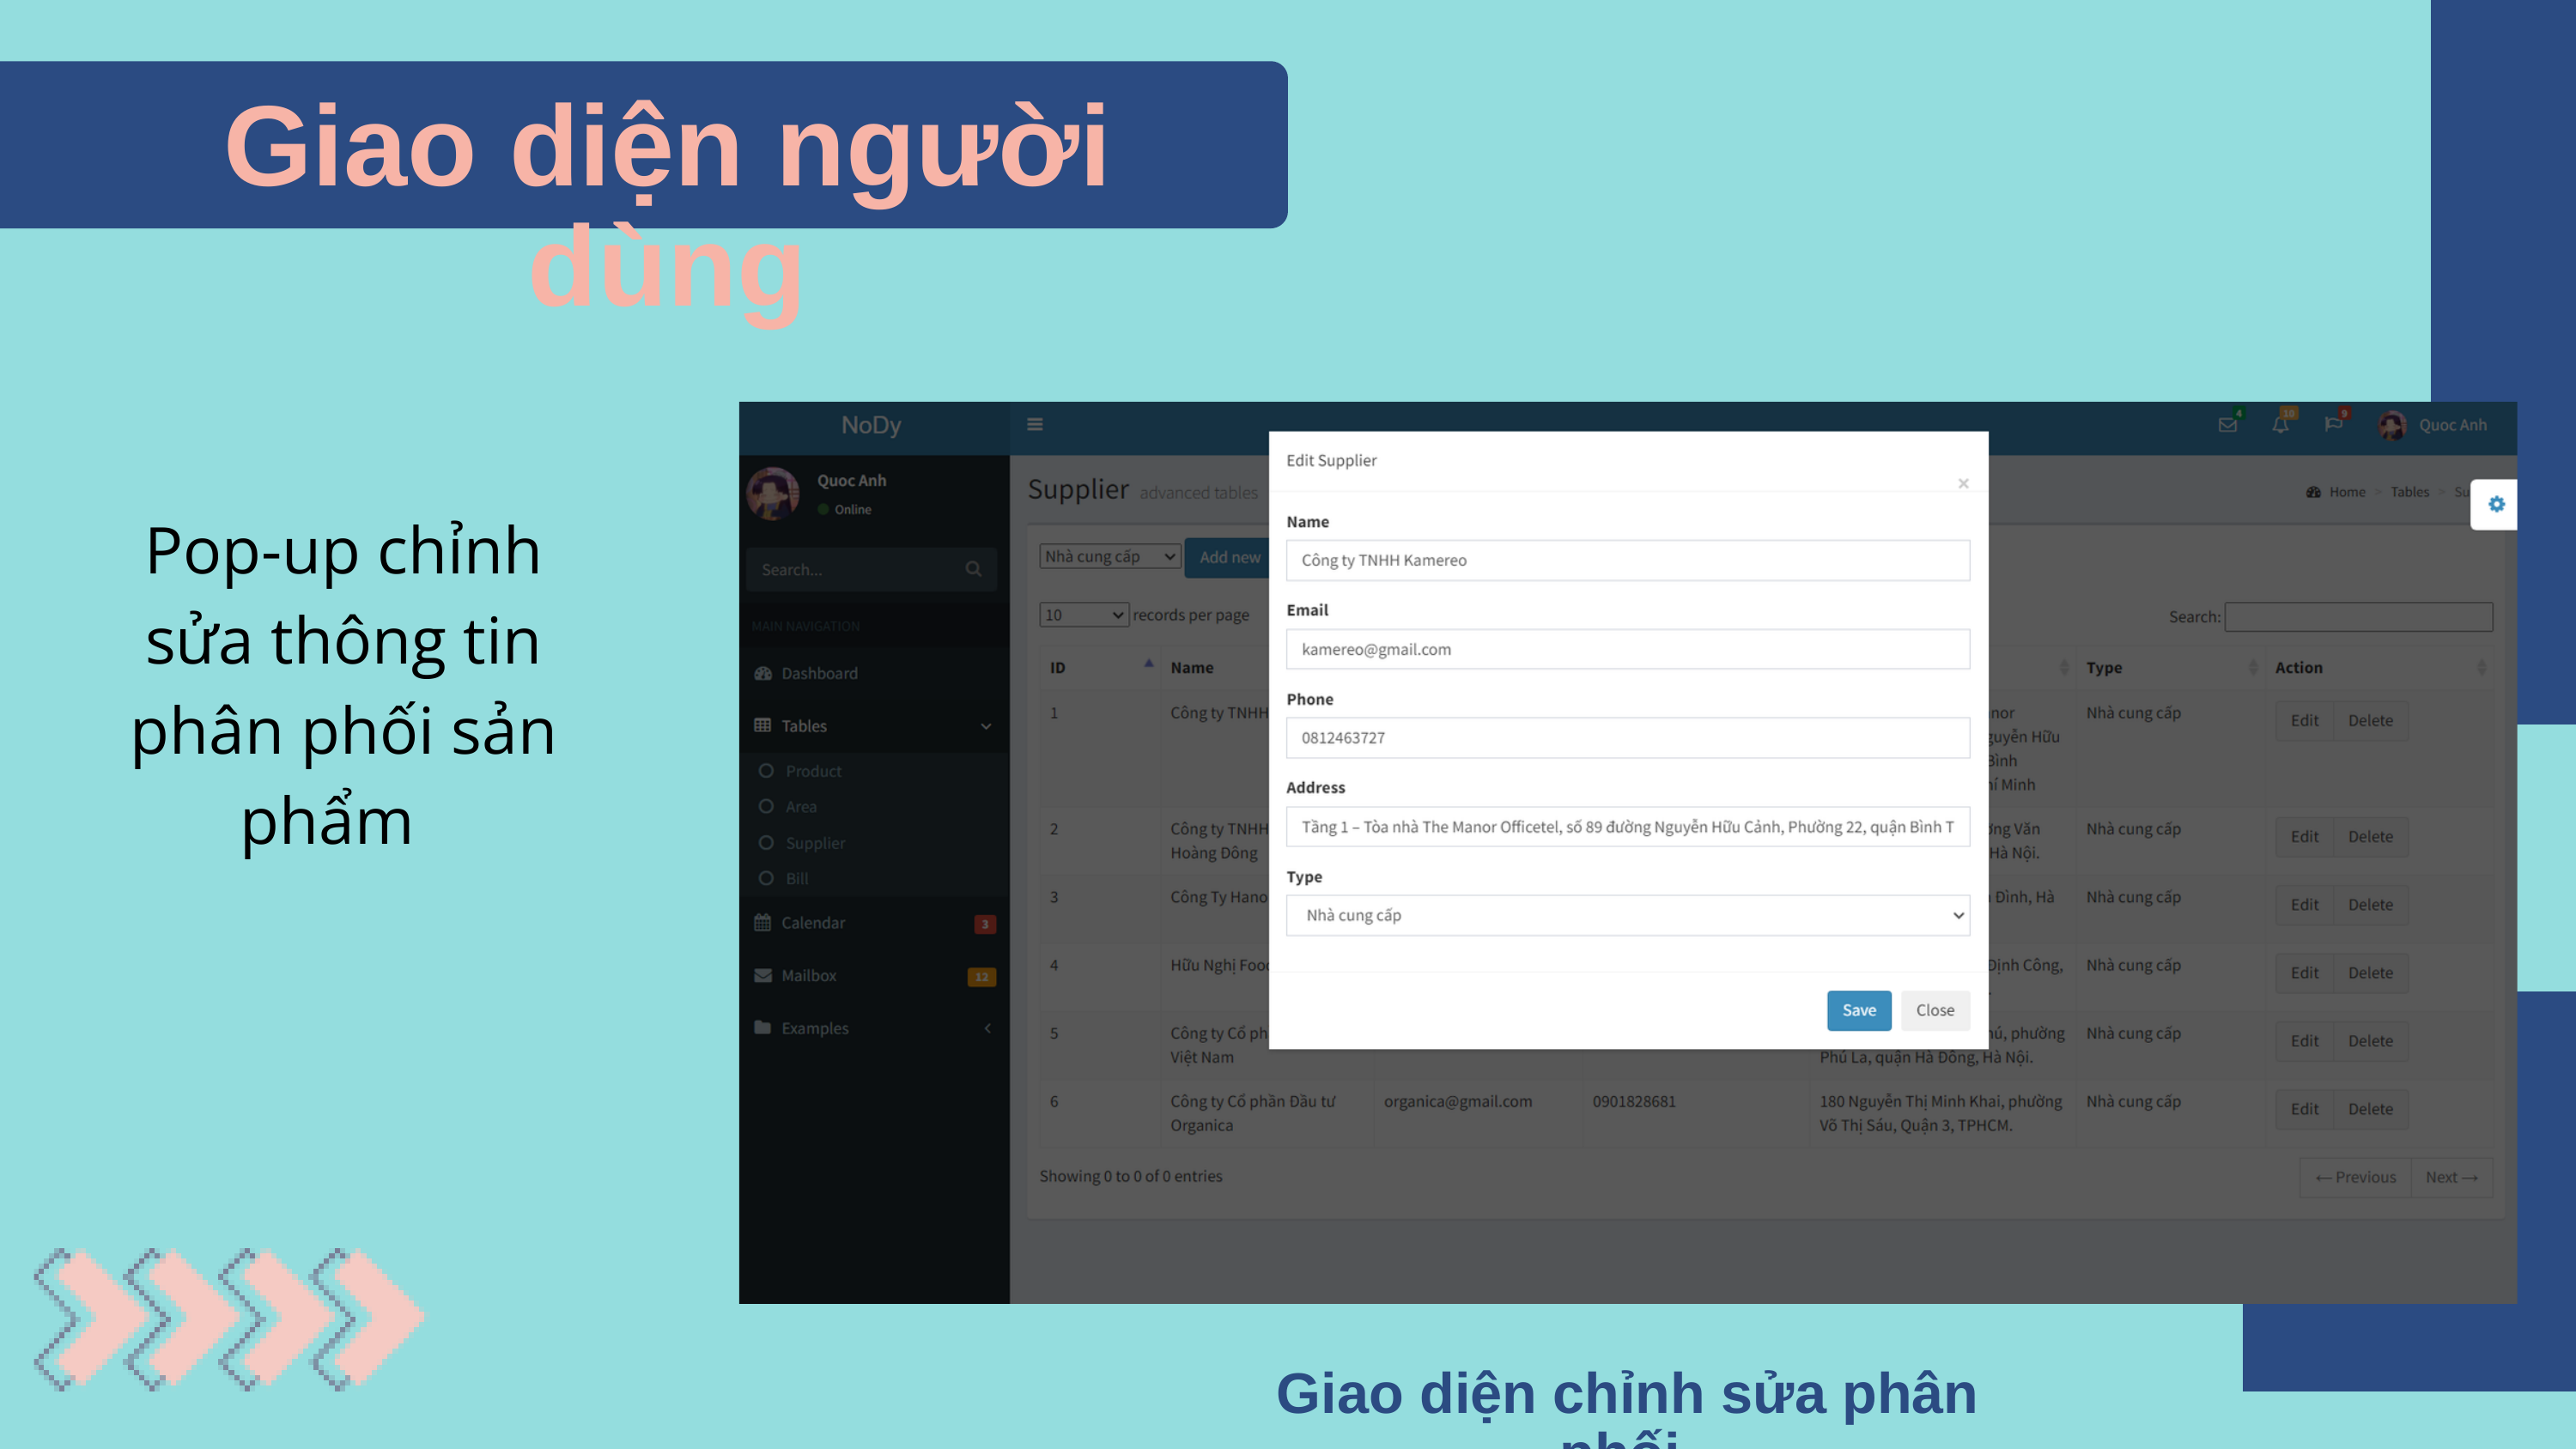

Giao diện người dùng

Pop-up chỉnh sửa thông tin phân phối sản phẩm

Giao diện chỉnh sửa phân phối